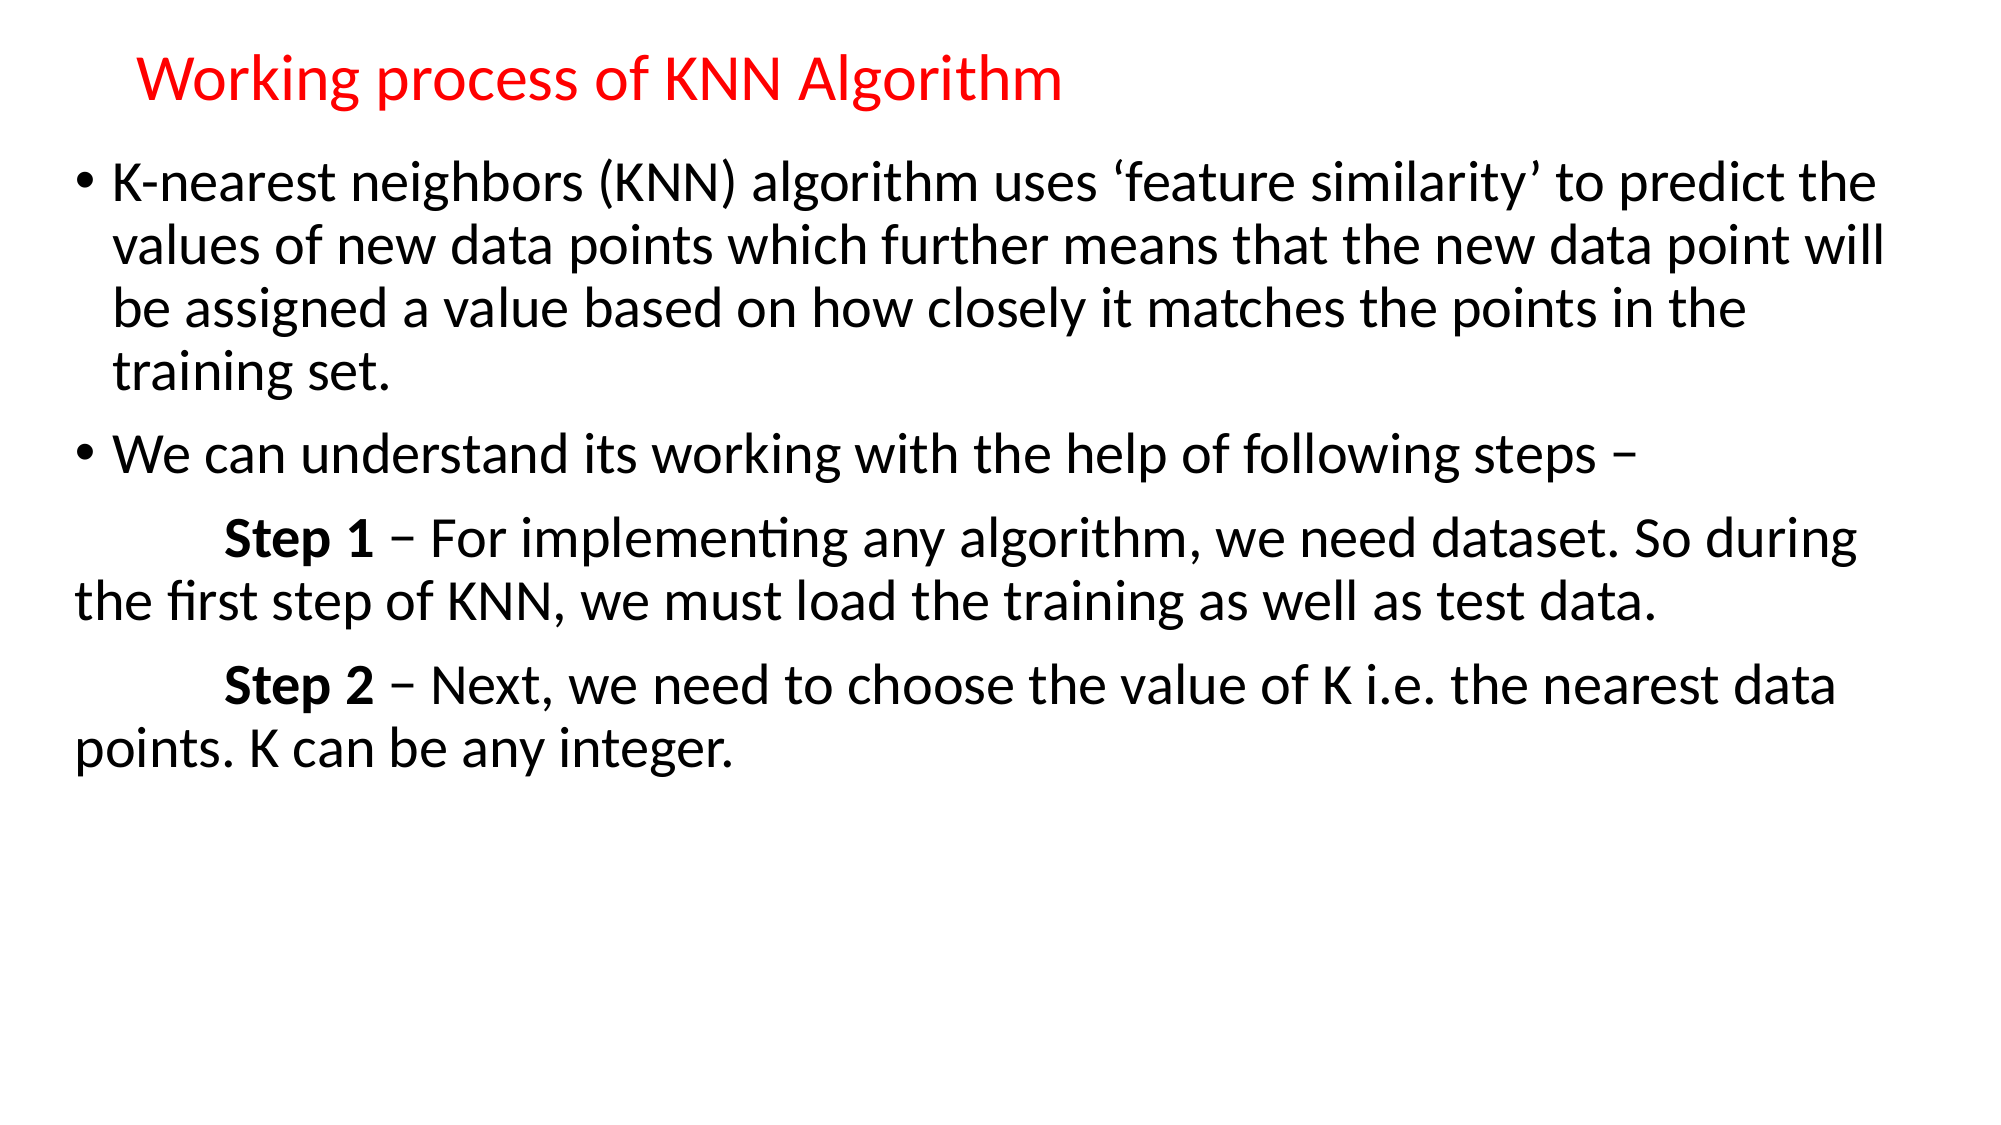

# Working process of KNN Algorithm
K-nearest neighbors (KNN) algorithm uses ‘feature similarity’ to predict the values of new data points which further means that the new data point will be assigned a value based on how closely it matches the points in the training set.
We can understand its working with the help of following steps −
	Step 1 − For implementing any algorithm, we need dataset. So during the first step of KNN, we must load the training as well as test data.
	Step 2 − Next, we need to choose the value of K i.e. the nearest data points. K can be any integer.